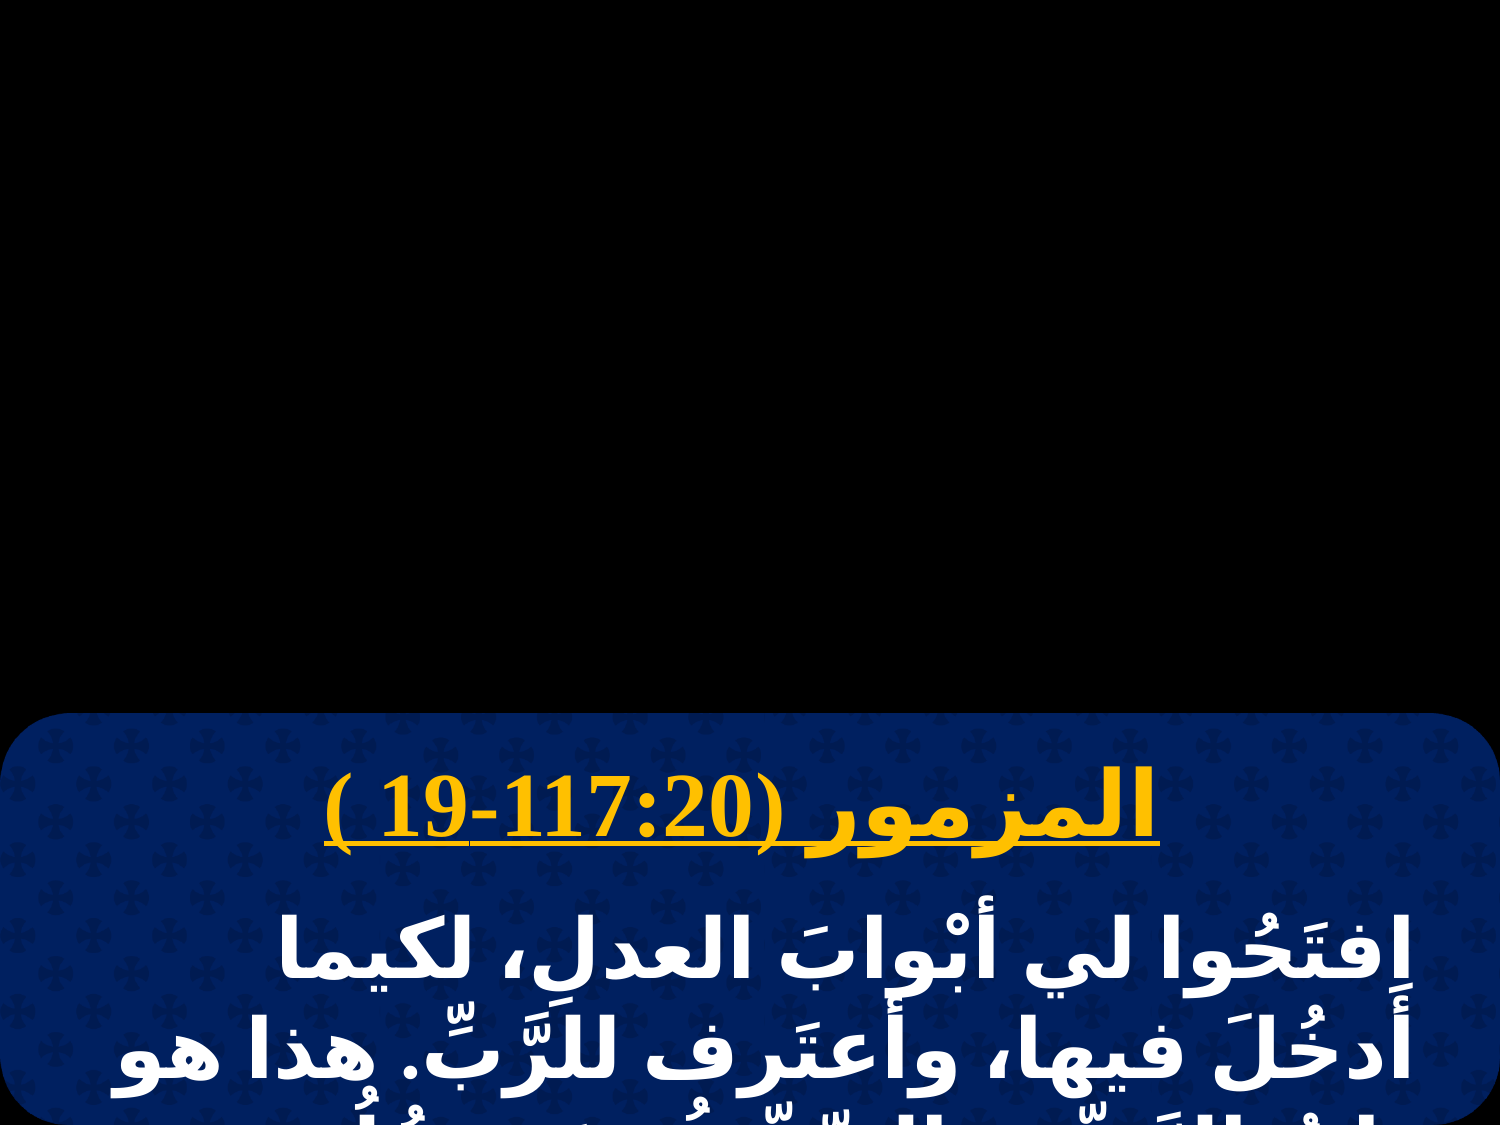

المزمور (117:20-19 )
اِفتَحُوا لي أبْوابَ العدلِ، لكيما أدخُلَ فيها، وأعتَرف للرَّبِّ. هذا هو بابُ الرَّبِّ، والصِّدِّيقُونَ يدخُلُون فيهِ.